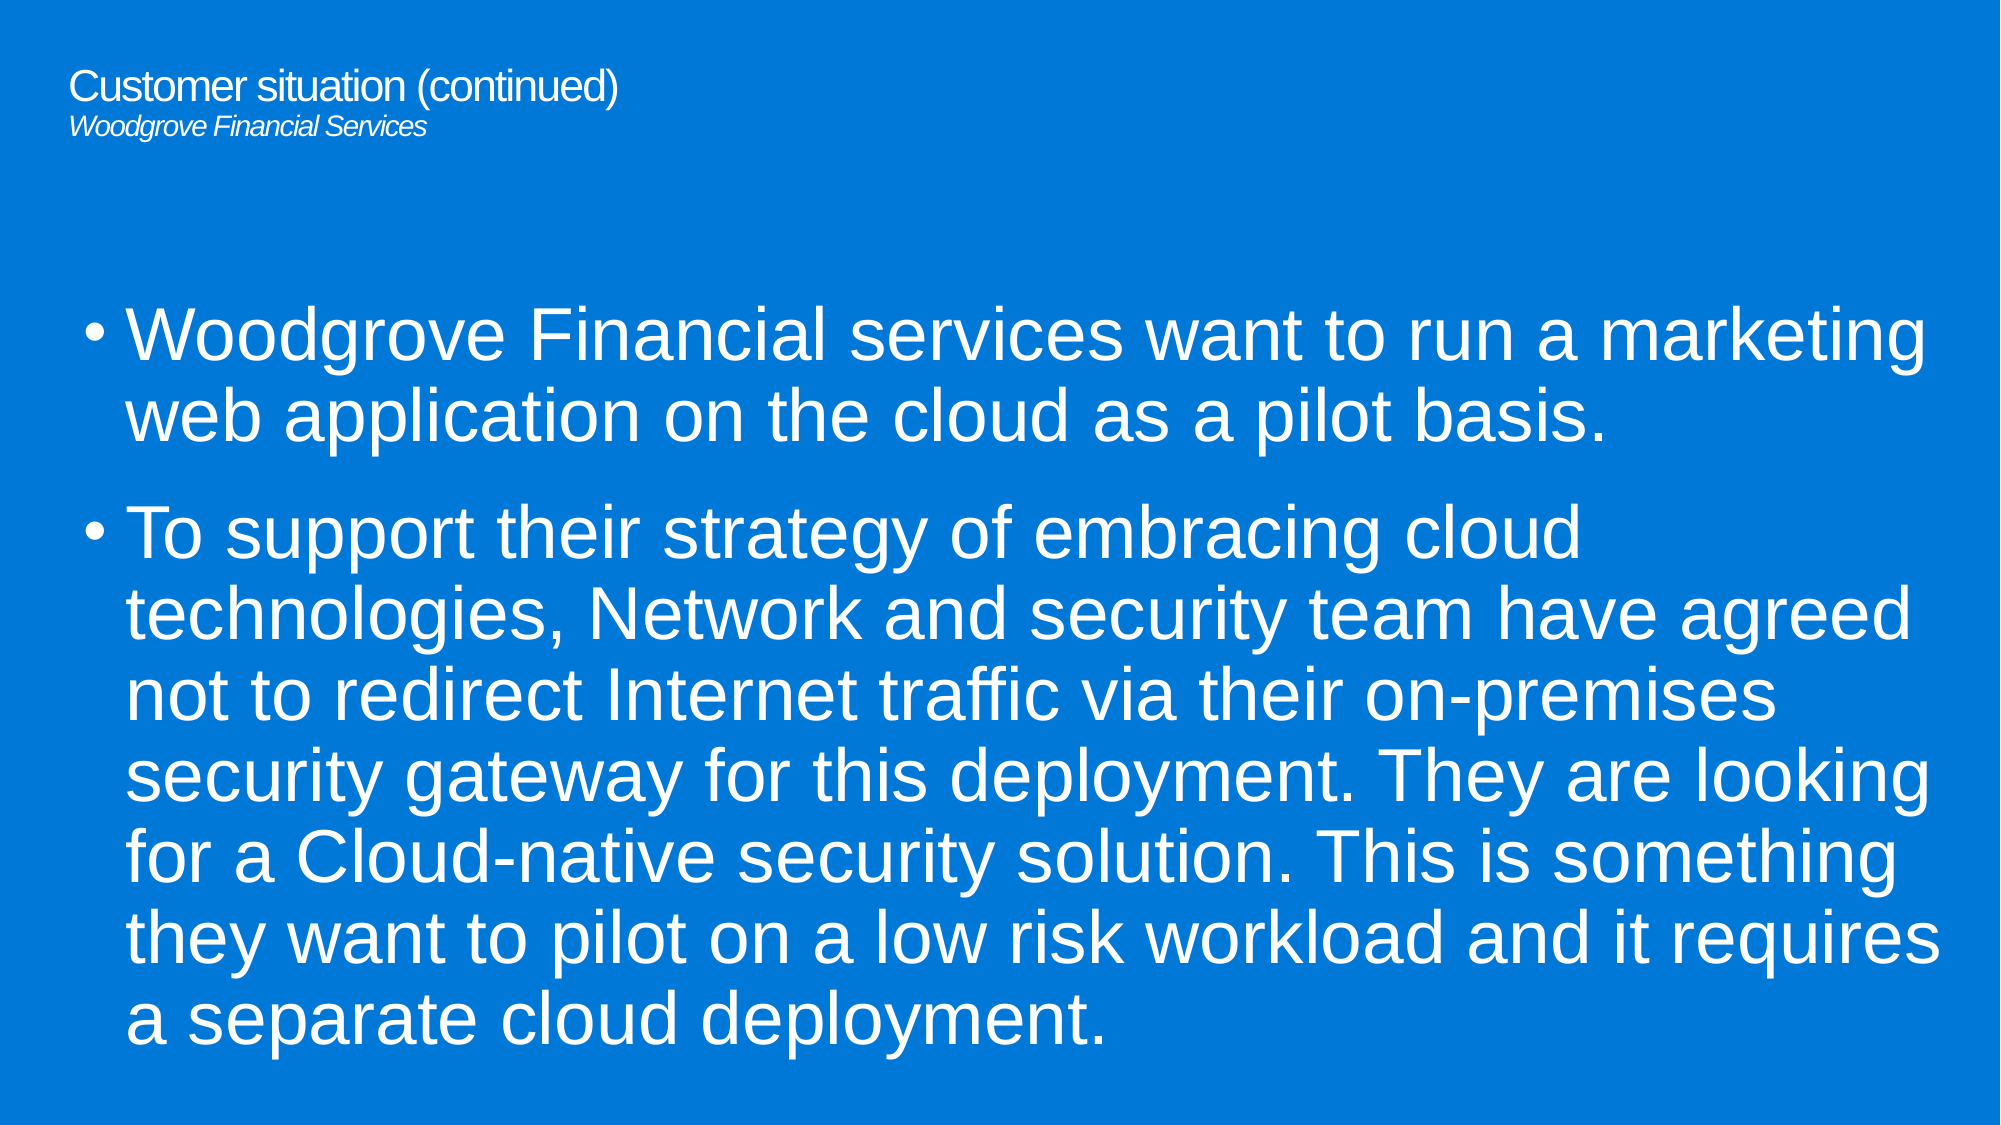

# Customer situation (continued) Woodgrove Financial Services
Woodgrove Financial services want to run a marketing web application on the cloud as a pilot basis.
To support their strategy of embracing cloud technologies, Network and security team have agreed not to redirect Internet traffic via their on-premises security gateway for this deployment. They are looking for a Cloud-native security solution. This is something they want to pilot on a low risk workload and it requires a separate cloud deployment.